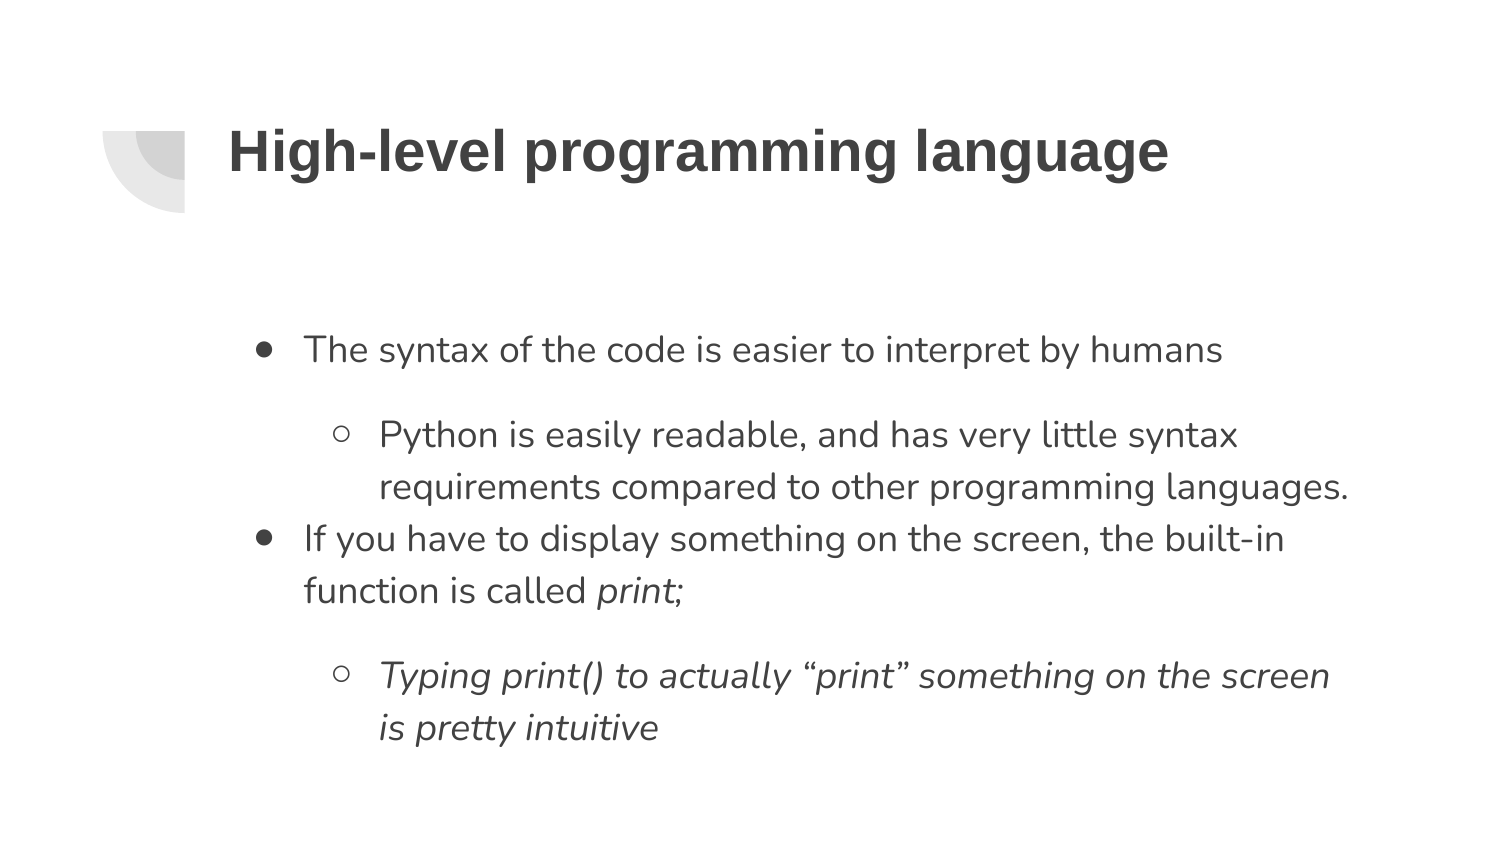

# High-level programming language
The syntax of the code is easier to interpret by humans
Python is easily readable, and has very little syntax requirements compared to other programming languages.
If you have to display something on the screen, the built-in function is called print;
Typing print() to actually “print” something on the screen is pretty intuitive